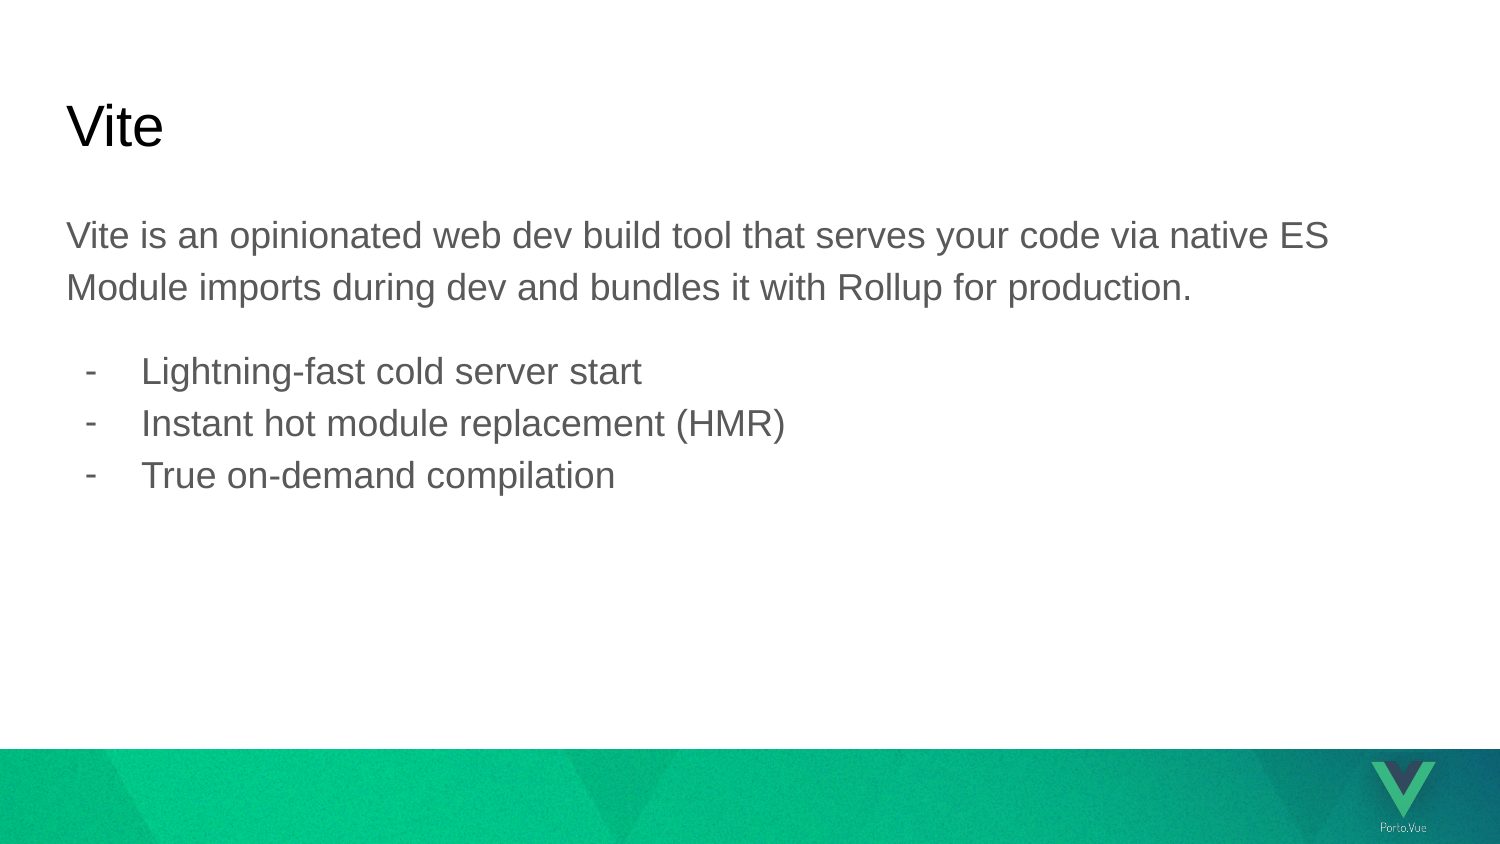

# Vite
Vite is an opinionated web dev build tool that serves your code via native ES Module imports during dev and bundles it with Rollup for production.
Lightning-fast cold server start
Instant hot module replacement (HMR)
True on-demand compilation